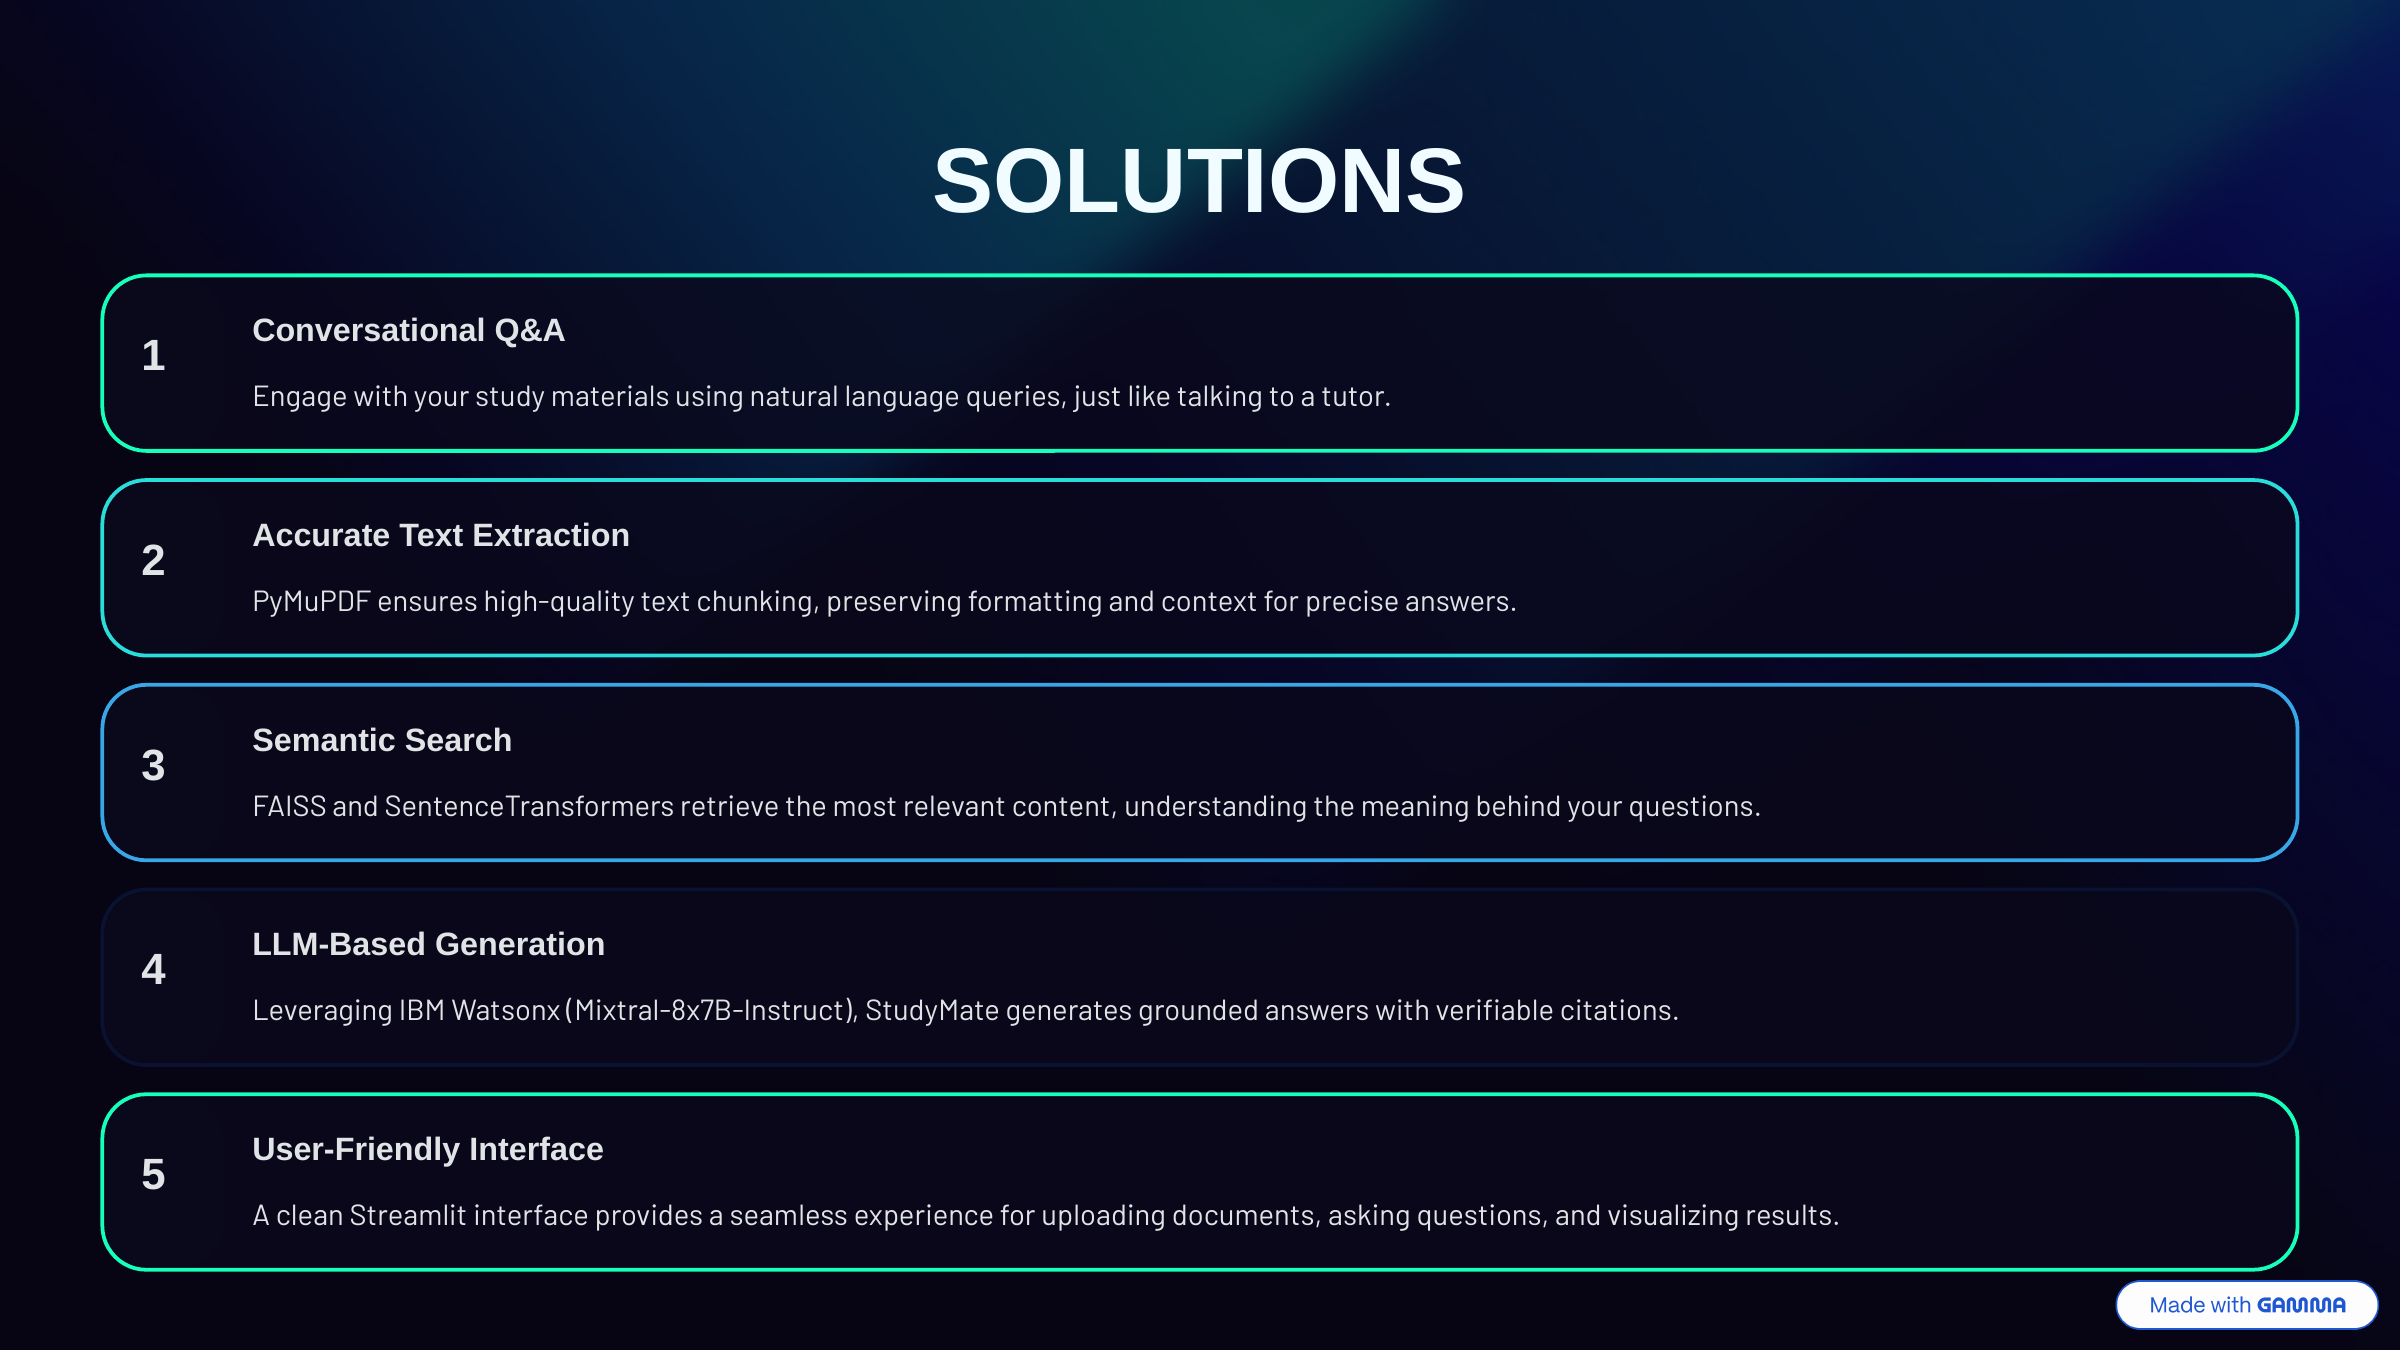

SOLUTIONS

Conversational Q&A
1
Engage with your study materials using natural language queries, just like talking to a tutor.

Accurate Text Extraction
2
PyMuPDF ensures high-quality text chunking, preserving formatting and context for precise answers.

Semantic Search
3
FAISS and SentenceTransformers retrieve the most relevant content, understanding the meaning behind your questions.

LLM-Based Generation
4
Leveraging IBM Watsonx (Mixtral-8x7B-Instruct), StudyMate generates grounded answers with verifiable citations.

User-Friendly Interface
5
A clean Streamlit interface provides a seamless experience for uploading documents, asking questions, and visualizing results.